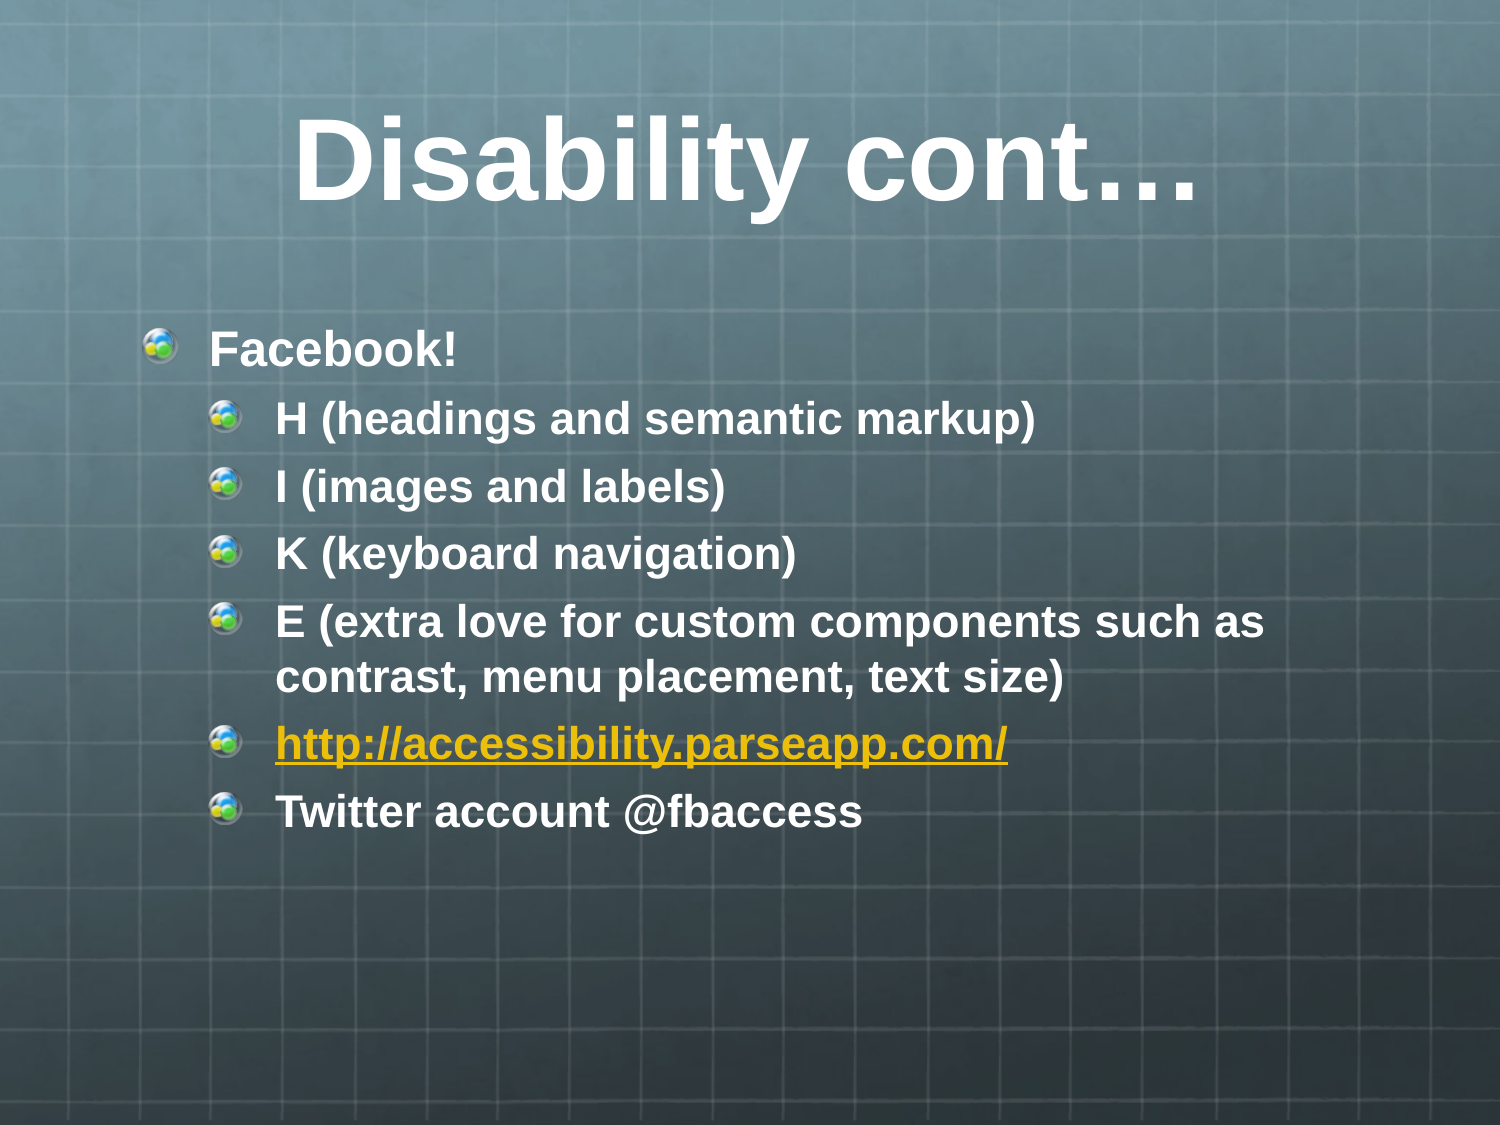

# Disability cont…
Facebook!
H (headings and semantic markup)
I (images and labels)
K (keyboard navigation)
E (extra love for custom components such as contrast, menu placement, text size)
http://accessibility.parseapp.com/
Twitter account @fbaccess